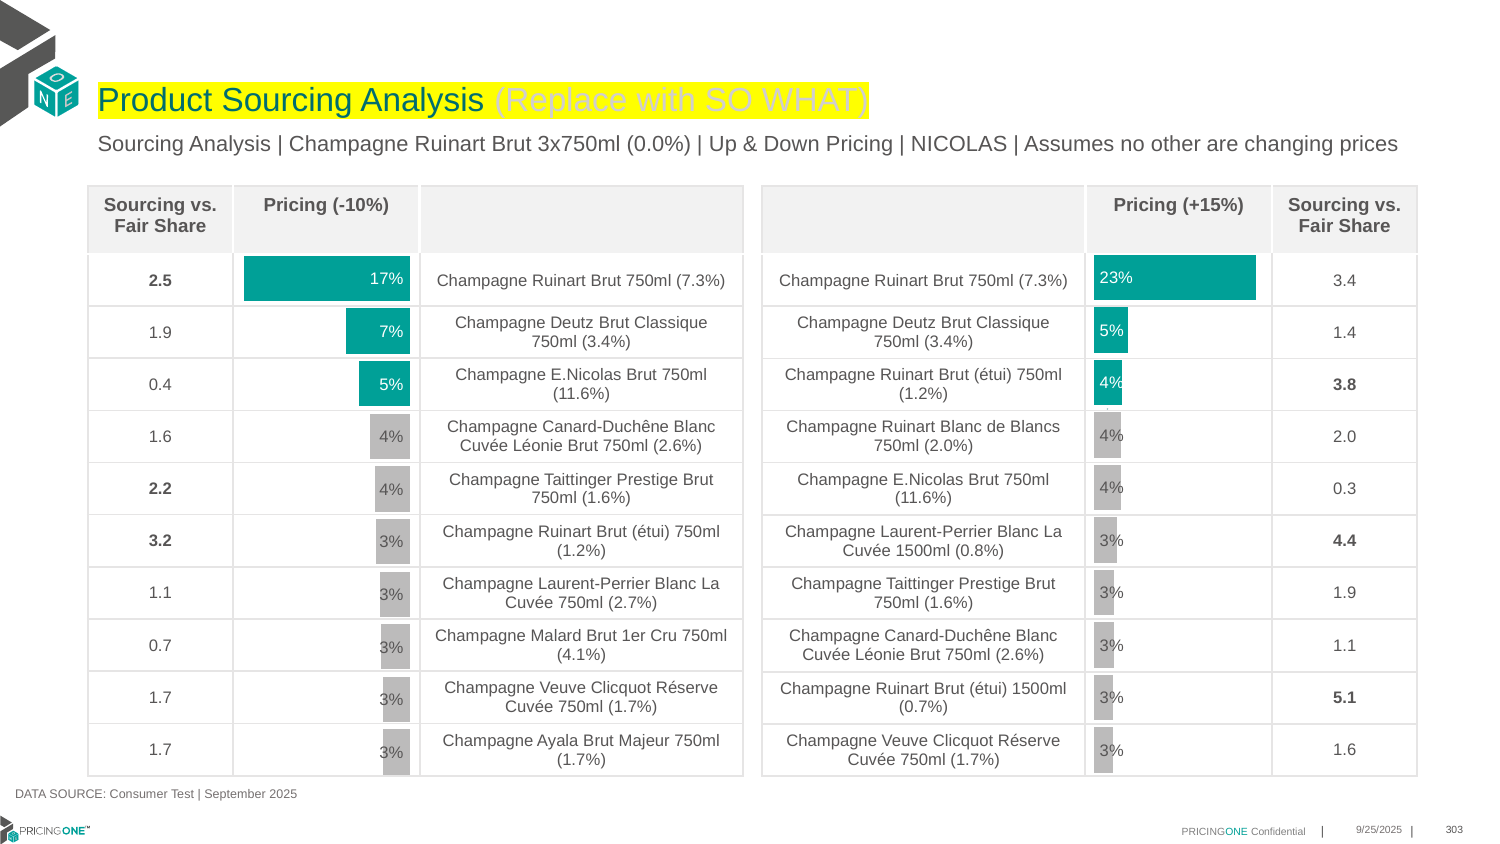

# Product Sourcing Analysis (Replace with SO WHAT)
Sourcing Analysis | Champagne Ruinart Brut 3x750ml (0.0%) | Up & Down Pricing | NICOLAS | Assumes no other are changing prices
| Sourcing vs. Fair Share | Pricing (-10%) |  |
| --- | --- | --- |
| 2.5 |  | Champagne Ruinart Brut 750ml (7.3%) |
| 1.9 |  | Champagne Deutz Brut Classique 750ml (3.4%) |
| 0.4 |  | Champagne E.Nicolas Brut 750ml (11.6%) |
| 1.6 |  | Champagne Canard-Duchêne Blanc Cuvée Léonie Brut 750ml (2.6%) |
| 2.2 |  | Champagne Taittinger Prestige Brut 750ml (1.6%) |
| 3.2 |  | Champagne Ruinart Brut (étui) 750ml (1.2%) |
| 1.1 |  | Champagne Laurent-Perrier Blanc La Cuvée 750ml (2.7%) |
| 0.7 |  | Champagne Malard Brut 1er Cru 750ml (4.1%) |
| 1.7 |  | Champagne Veuve Clicquot Réserve Cuvée 750ml (1.7%) |
| 1.7 |  | Champagne Ayala Brut Majeur 750ml (1.7%) |
|  | Pricing (+15%) | Sourcing vs. Fair Share |
| --- | --- | --- |
| Champagne Ruinart Brut 750ml (7.3%) |  | 3.4 |
| Champagne Deutz Brut Classique 750ml (3.4%) |  | 1.4 |
| Champagne Ruinart Brut (étui) 750ml (1.2%) |  | 3.8 |
| Champagne Ruinart Blanc de Blancs 750ml (2.0%) |  | 2.0 |
| Champagne E.Nicolas Brut 750ml (11.6%) |  | 0.3 |
| Champagne Laurent-Perrier Blanc La Cuvée 1500ml (0.8%) |  | 4.4 |
| Champagne Taittinger Prestige Brut 750ml (1.6%) |  | 1.9 |
| Champagne Canard-Duchêne Blanc Cuvée Léonie Brut 750ml (2.6%) |  | 1.1 |
| Champagne Ruinart Brut (étui) 1500ml (0.7%) |  | 5.1 |
| Champagne Veuve Clicquot Réserve Cuvée 750ml (1.7%) |  | 1.6 |

### Chart

| Category | Champagne Ruinart Brut 3x750ml (0.0%) |
|---|---|
| Champagne Ruinart Brut 750ml (7.3%) | 0.23421762099112825 |
| Champagne Deutz Brut Classique 750ml (3.4%) | 0.04937964517458044 |
| Champagne Ruinart Brut (étui) 750ml (1.2%) | 0.041405184108210404 |
| Champagne Ruinart Blanc de Blancs 750ml (2.0%) | 0.03994259575107521 |
| Champagne E.Nicolas Brut 750ml (11.6%) | 0.03891862264345915 |
| Champagne Laurent-Perrier Blanc La Cuvée 1500ml (0.8%) | 0.033893413310349084 |
| Champagne Taittinger Prestige Brut 750ml (1.6%) | 0.02973999994539497 |
| Champagne Canard-Duchêne Blanc Cuvée Léonie Brut 750ml (2.6%) | 0.0289853862791693 |
| Champagne Ruinart Brut (étui) 1500ml (0.7%) | 0.028411481102383035 |
| Champagne Veuve Clicquot Réserve Cuvée 750ml (1.7%) | 0.028104964309576472 |

### Chart

| Category | Champagne Ruinart Brut 3x750ml (0.0%) |
|---|---|
| Champagne Ruinart Brut 750ml (7.3%) | 0.17015631100170228 |
| Champagne Deutz Brut Classique 750ml (3.4%) | 0.06589613337268688 |
| Champagne E.Nicolas Brut 750ml (11.6%) | 0.05220208780572421 |
| Champagne Canard-Duchêne Blanc Cuvée Léonie Brut 750ml (2.6%) | 0.041172581313871574 |
| Champagne Taittinger Prestige Brut 750ml (1.6%) | 0.035671278656972394 |
| Champagne Ruinart Brut (étui) 750ml (1.2%) | 0.03469987991037152 |
| Champagne Laurent-Perrier Blanc La Cuvée 750ml (2.7%) | 0.03058737184610168 |
| Champagne Malard Brut 1er Cru 750ml (4.1%) | 0.029695970299707823 |
| Champagne Veuve Clicquot Réserve Cuvée 750ml (1.7%) | 0.02839980607524531 |
| Champagne Ayala Brut Majeur 750ml (1.7%) | 0.027750162963333026 |
DATA SOURCE: Consumer Test | September 2025

9/25/2025
303